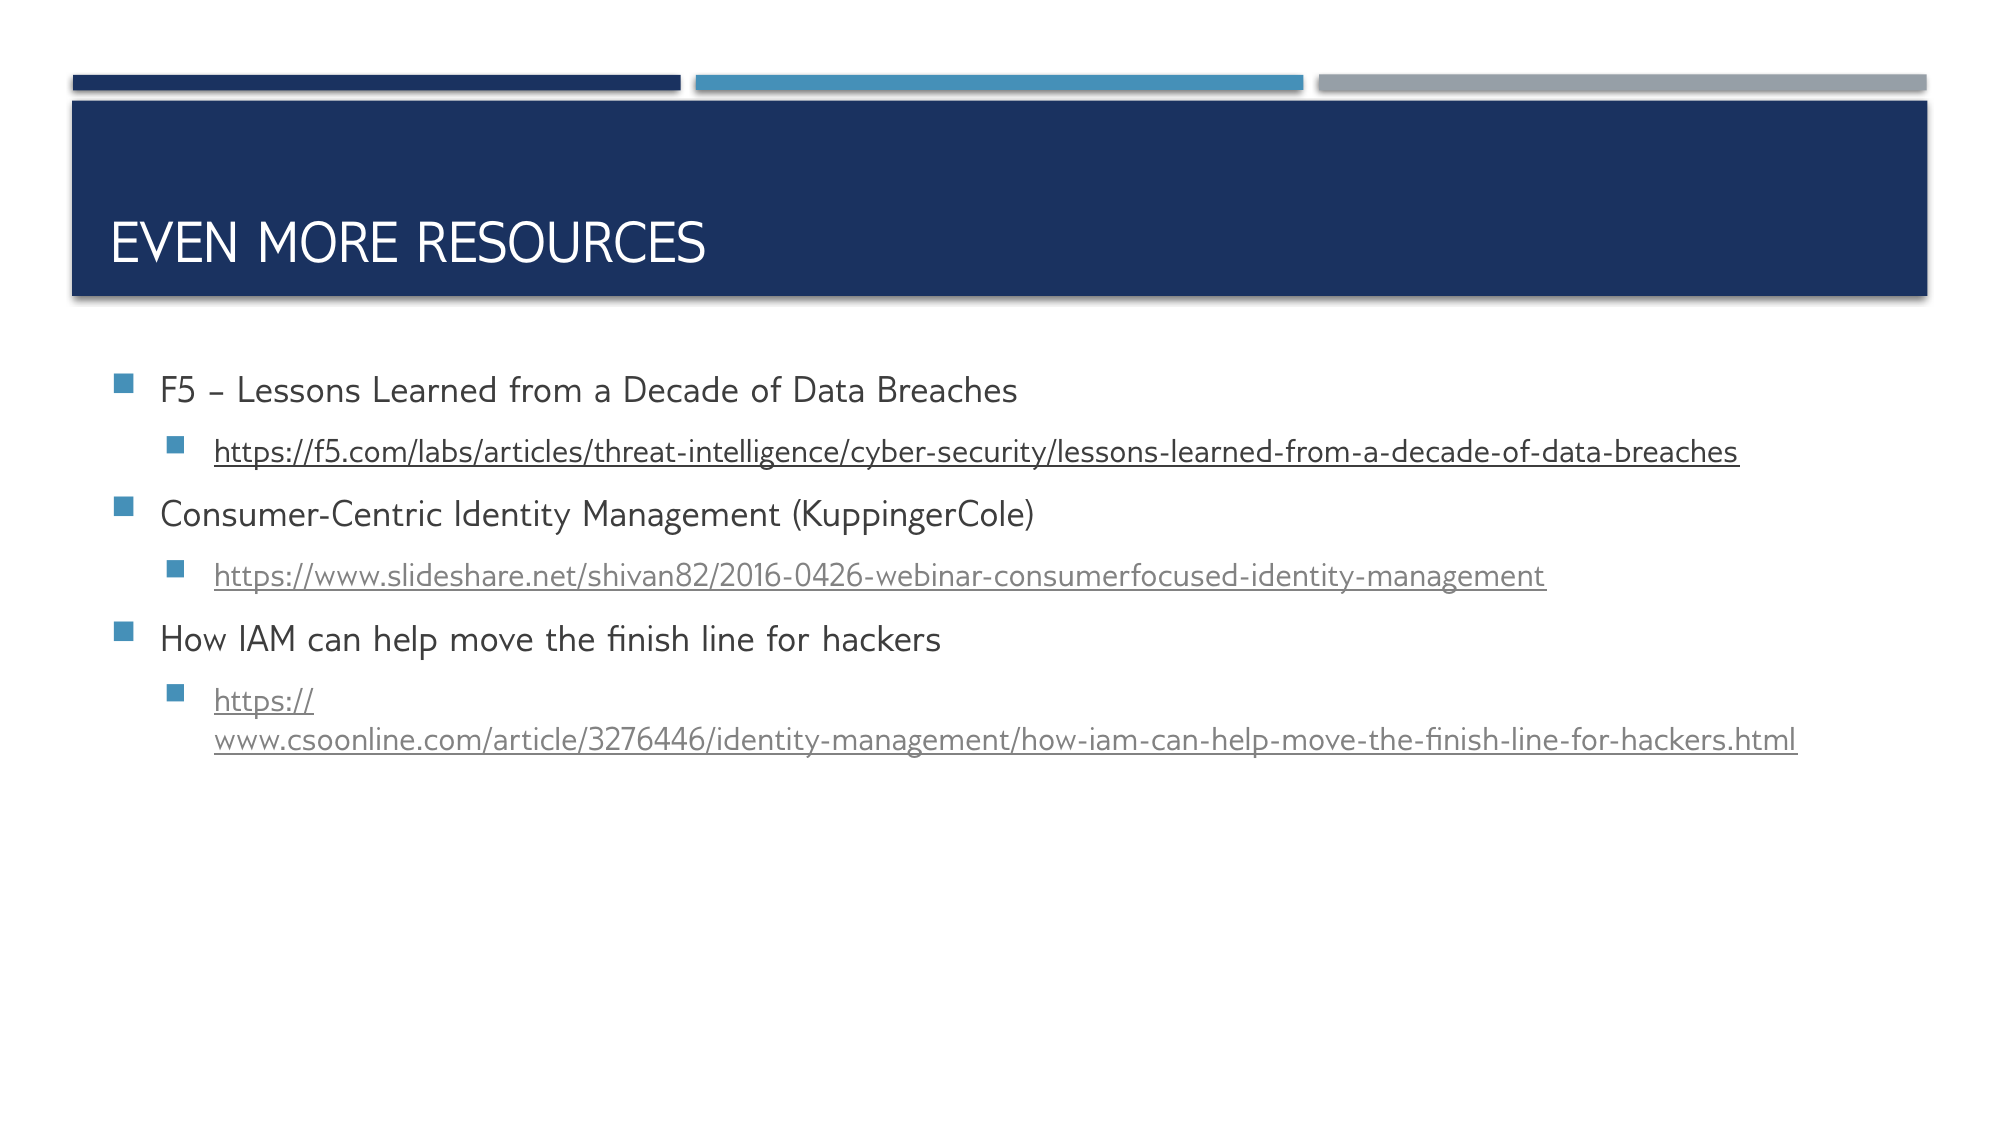

# Even More Resources
F5 – Lessons Learned from a Decade of Data Breaches
https://f5.com/labs/articles/threat-intelligence/cyber-security/lessons-learned-from-a-decade-of-data-breaches
Consumer-Centric Identity Management (KuppingerCole)
https://www.slideshare.net/shivan82/2016-0426-webinar-consumerfocused-identity-management
How IAM can help move the finish line for hackers
https://www.csoonline.com/article/3276446/identity-management/how-iam-can-help-move-the-finish-line-for-hackers.html